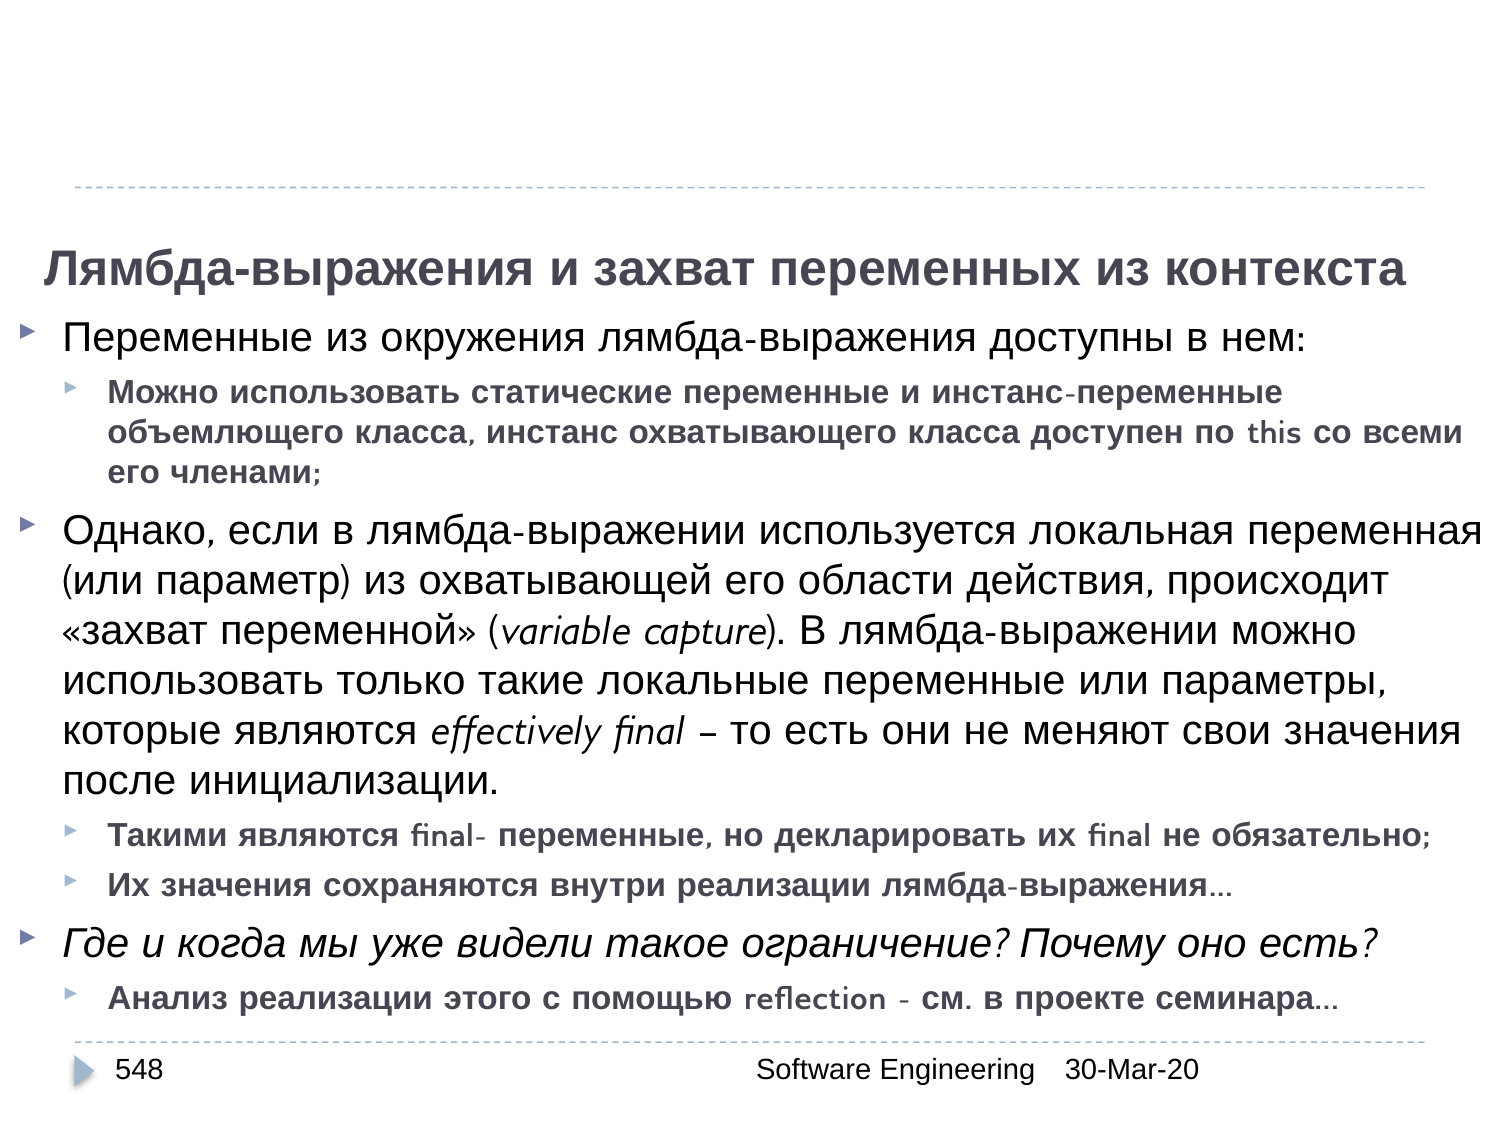

# Лямбда-выражения и захват переменных из контекста
Переменные из окружения лямбда-выражения доступны в нем:
Можно использовать статические переменные и инстанс-переменные объемлющего класса, инстанс охватывающего класса доступен по this со всеми его членами;
Однако, если в лямбда-выражении используется локальная переменная (или параметр) из охватывающей его области действия, происходит «захват переменной» (variable capture). В лямбда-выражении можно использовать только такие локальные переменные или параметры, которые являются effectively final – то есть они не меняют свои значения после инициализации.
Такими являются final- переменные, но декларировать их final не обязательно;
Их значения сохраняются внутри реализации лямбда-выражения...
Где и когда мы уже видели такое ограничение? Почему оно есть?
Анализ реализации этого с помощью reflection - см. в проекте семинара...

548
Software Engineering
30-Mar-20